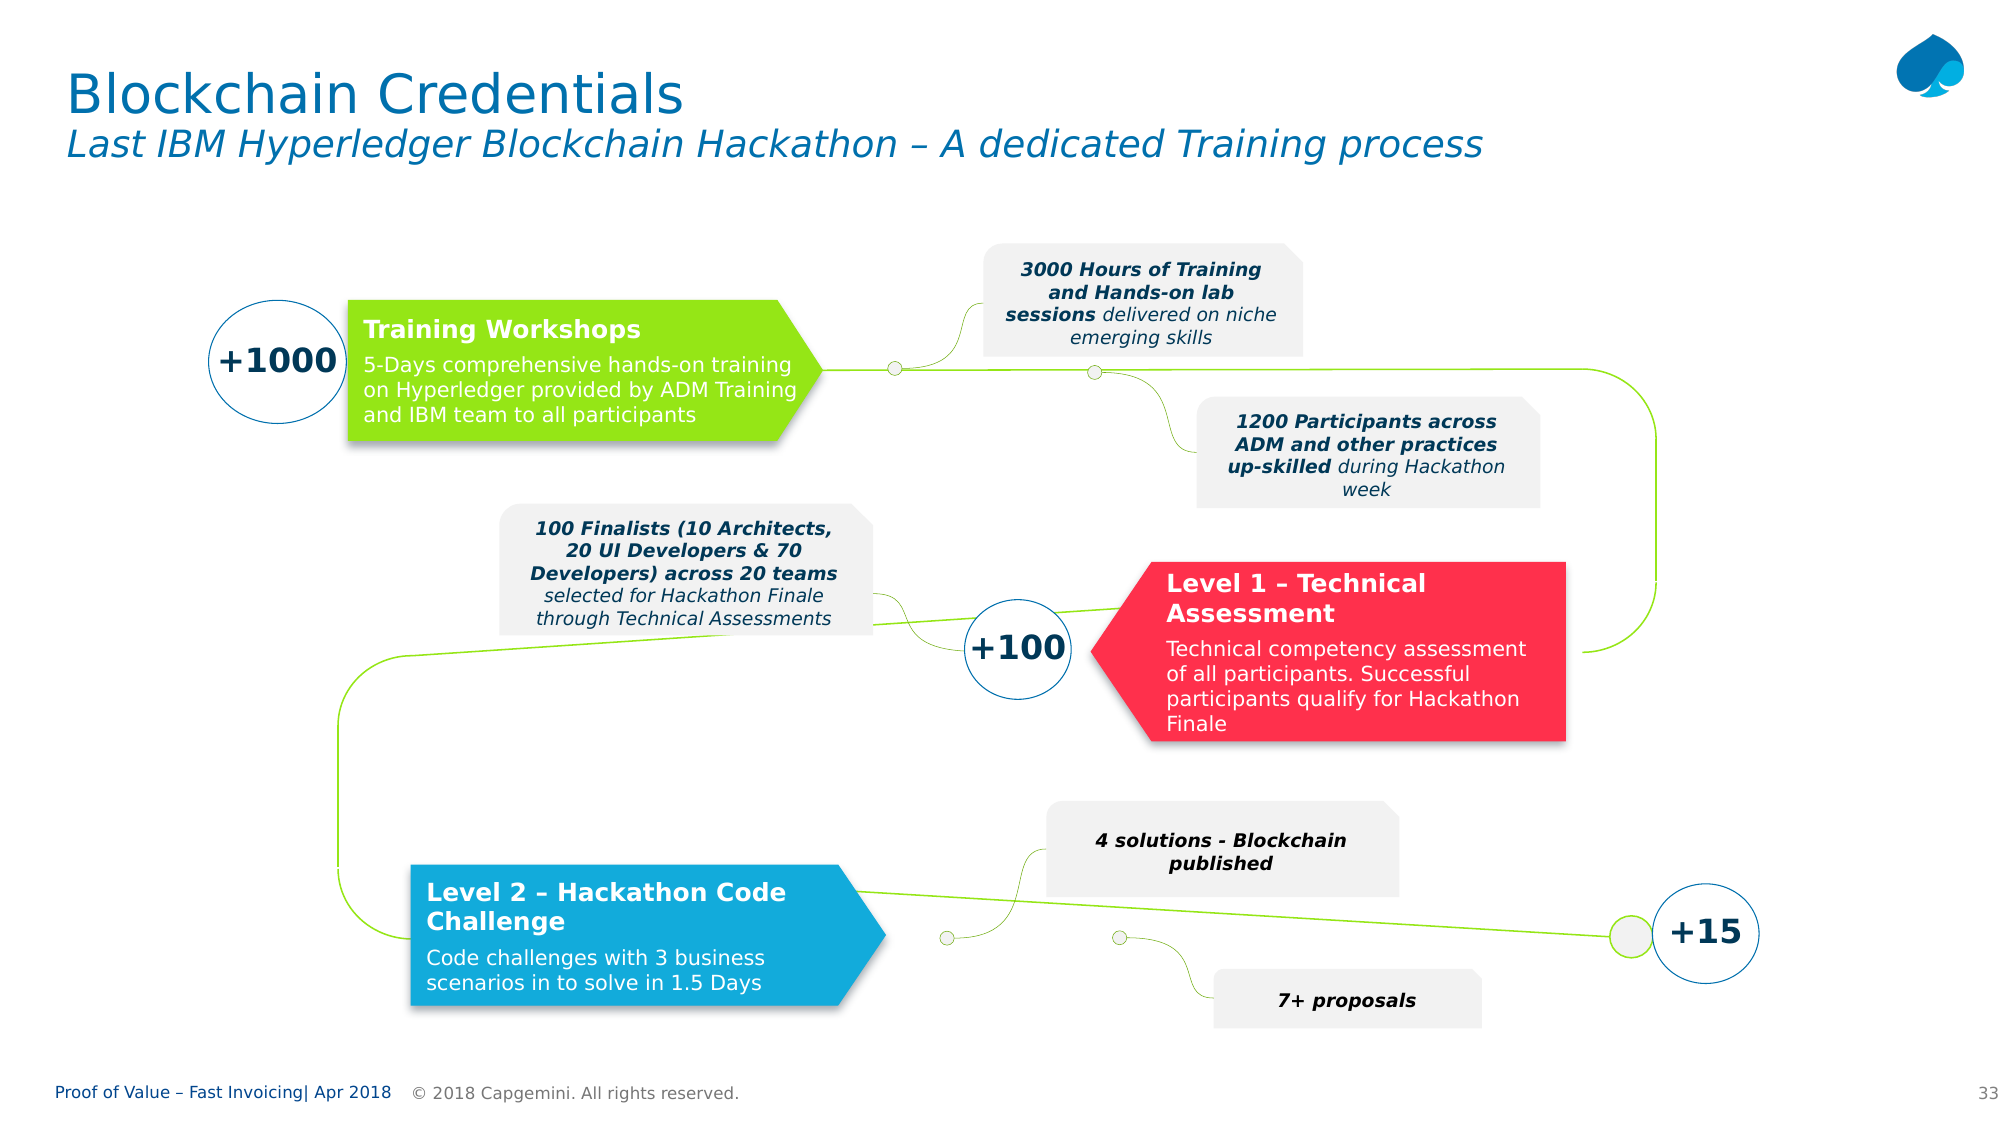

# Blockchain Credentials Last IBM Hyperledger Blockchain Hackathon – A dedicated Training process
3000 Hours of Training and Hands-on lab sessions delivered on niche emerging skills
+1000
Training Workshops
5-Days comprehensive hands-on training on Hyperledger provided by ADM Training and IBM team to all participants

1200 Participants across ADM and other practices up-skilled during Hackathon week
100 Finalists (10 Architects, 20 UI Developers & 70 Developers) across 20 teams selected for Hackathon Finale through Technical Assessments

Level 1 – Technical Assessment
Technical competency assessment of all participants. Successful participants qualify for Hackathon Finale

+100

4 solutions - Blockchain published
Level 2 – Hackathon Code Challenge
Code challenges with 3 business scenarios in to solve in 1.5 Days
+15

7+ proposals